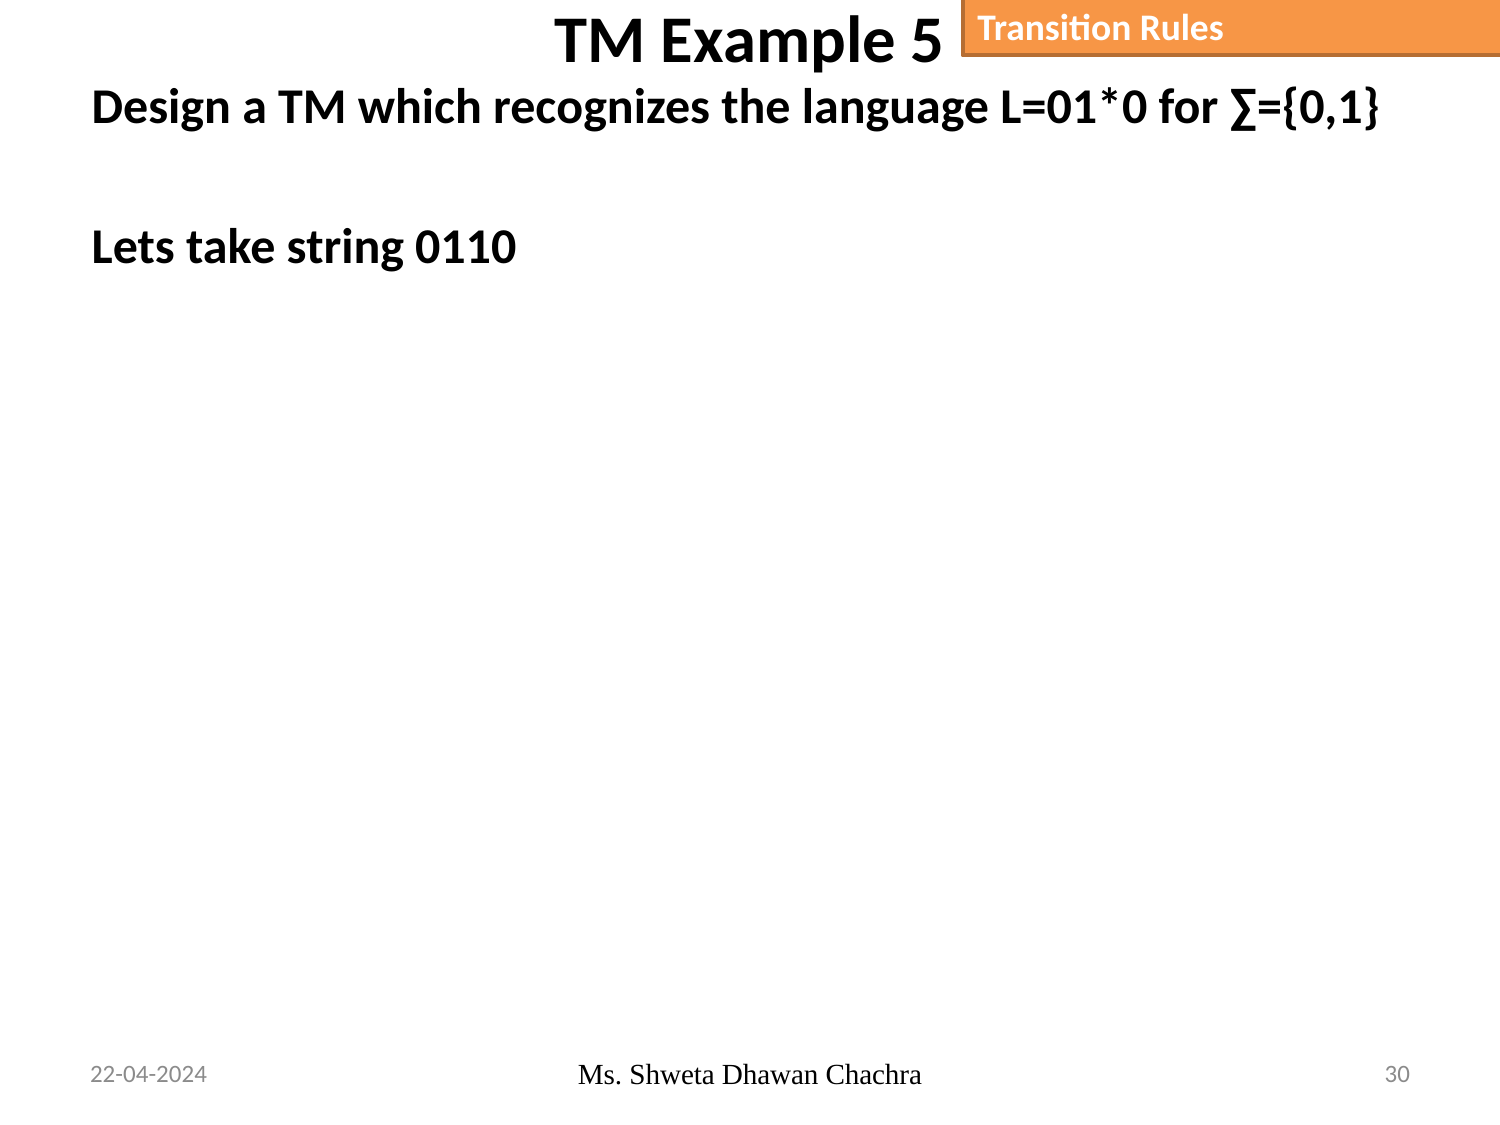

# TM Example 5
Transition Rules
Design a TM which recognizes the language L=01*0 for ∑={0,1}

Lets take string 0110

22-04-2024
Ms. Shweta Dhawan Chachra
30